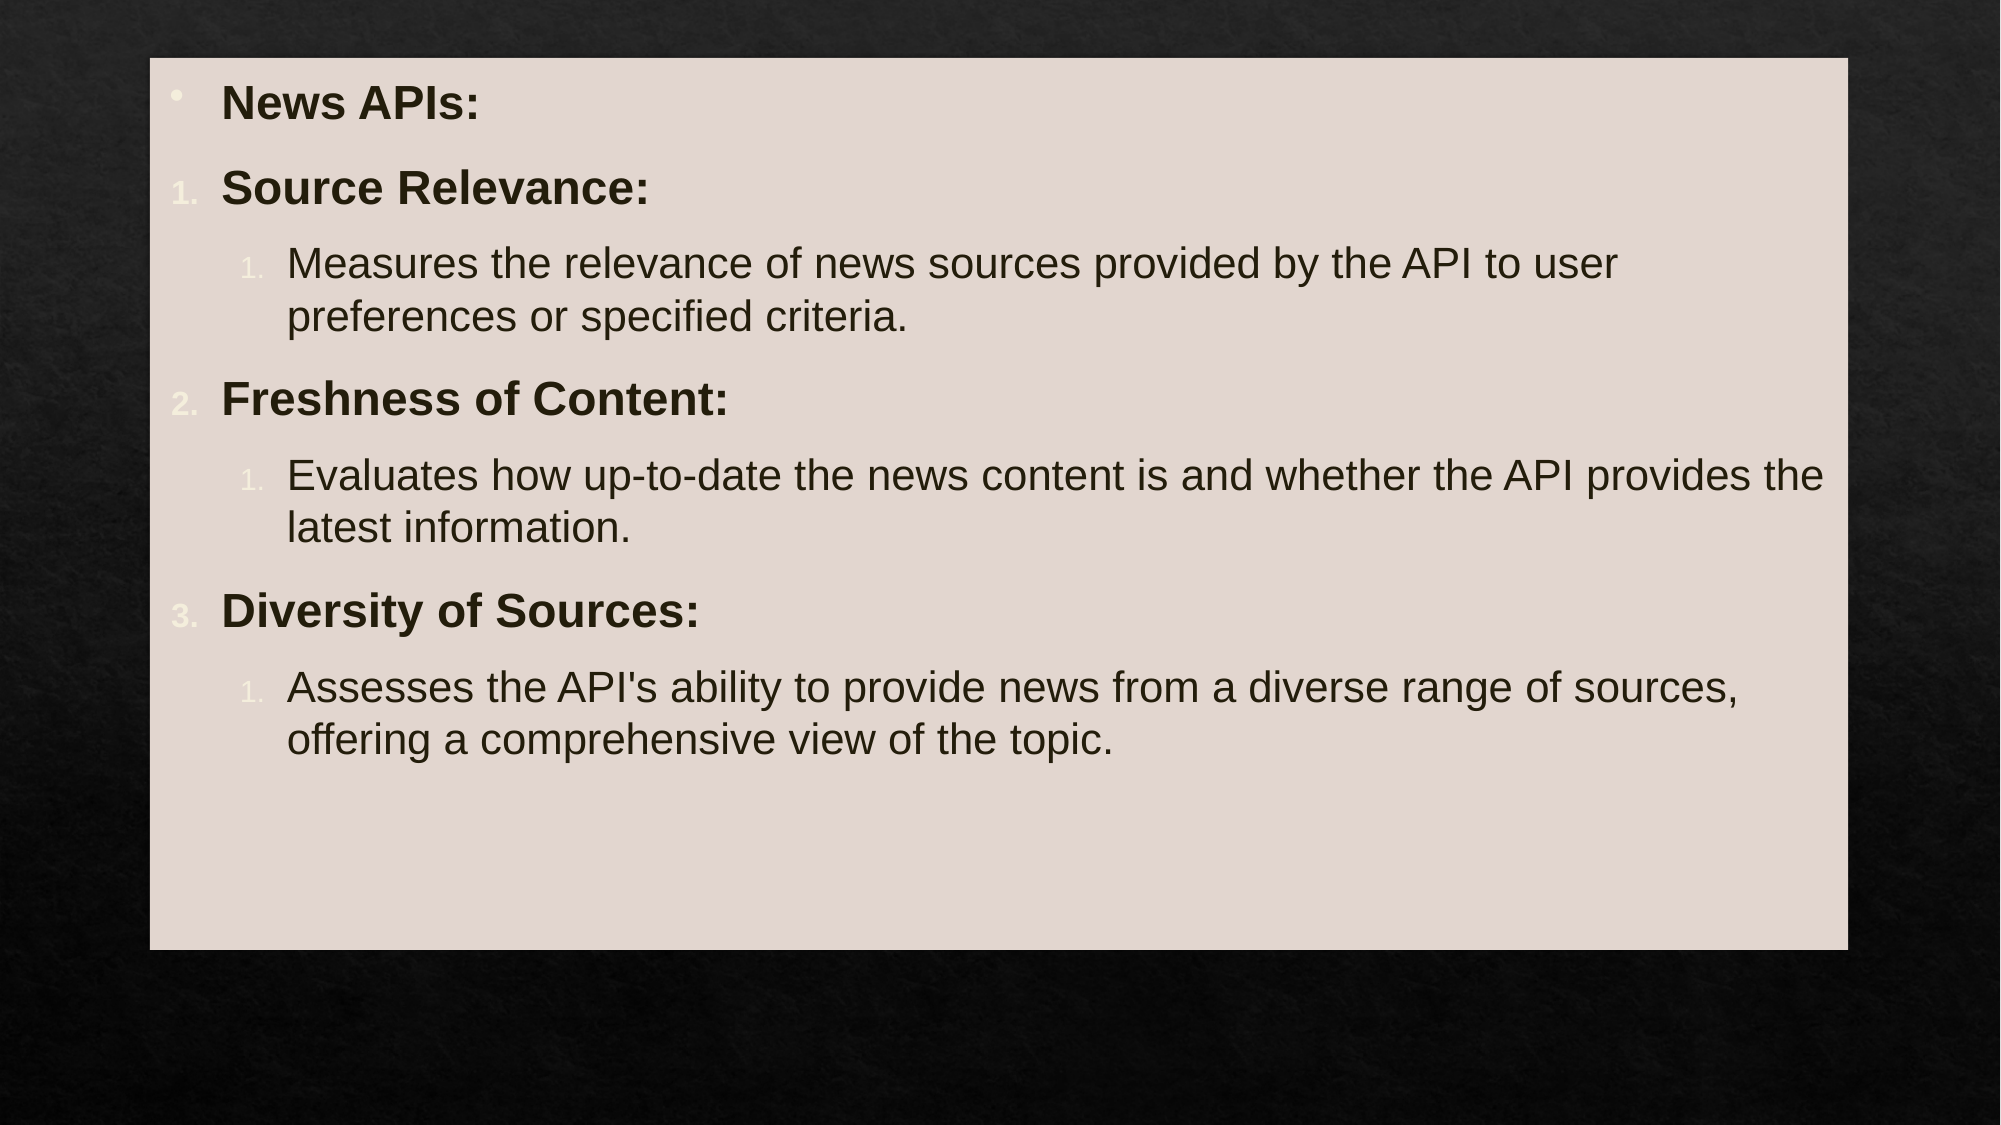

News APIs:
Source Relevance:
Measures the relevance of news sources provided by the API to user preferences or specified criteria.
Freshness of Content:
Evaluates how up-to-date the news content is and whether the API provides the latest information.
Diversity of Sources:
Assesses the API's ability to provide news from a diverse range of sources, offering a comprehensive view of the topic.